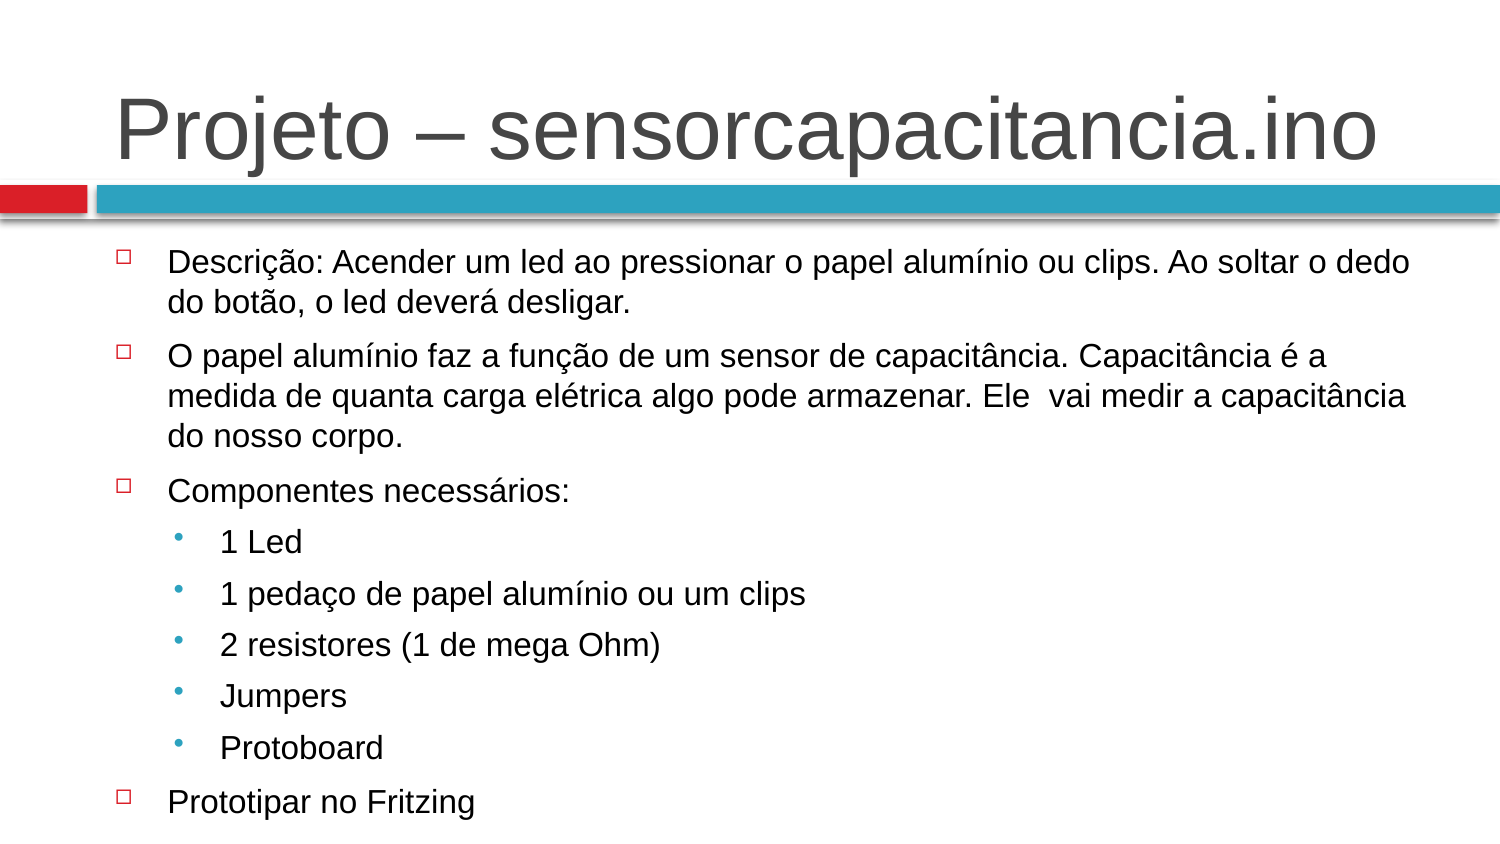

# Projeto – sensorcapacitancia.ino
Descrição: Acender um led ao pressionar o papel alumínio ou clips. Ao soltar o dedo do botão, o led deverá desligar.
O papel alumínio faz a função de um sensor de capacitância. Capacitância é a medida de quanta carga elétrica algo pode armazenar. Ele  vai medir a capacitância do nosso corpo.
Componentes necessários:
1 Led
1 pedaço de papel alumínio ou um clips
2 resistores (1 de mega Ohm)
Jumpers
Protoboard
Prototipar no Fritzing